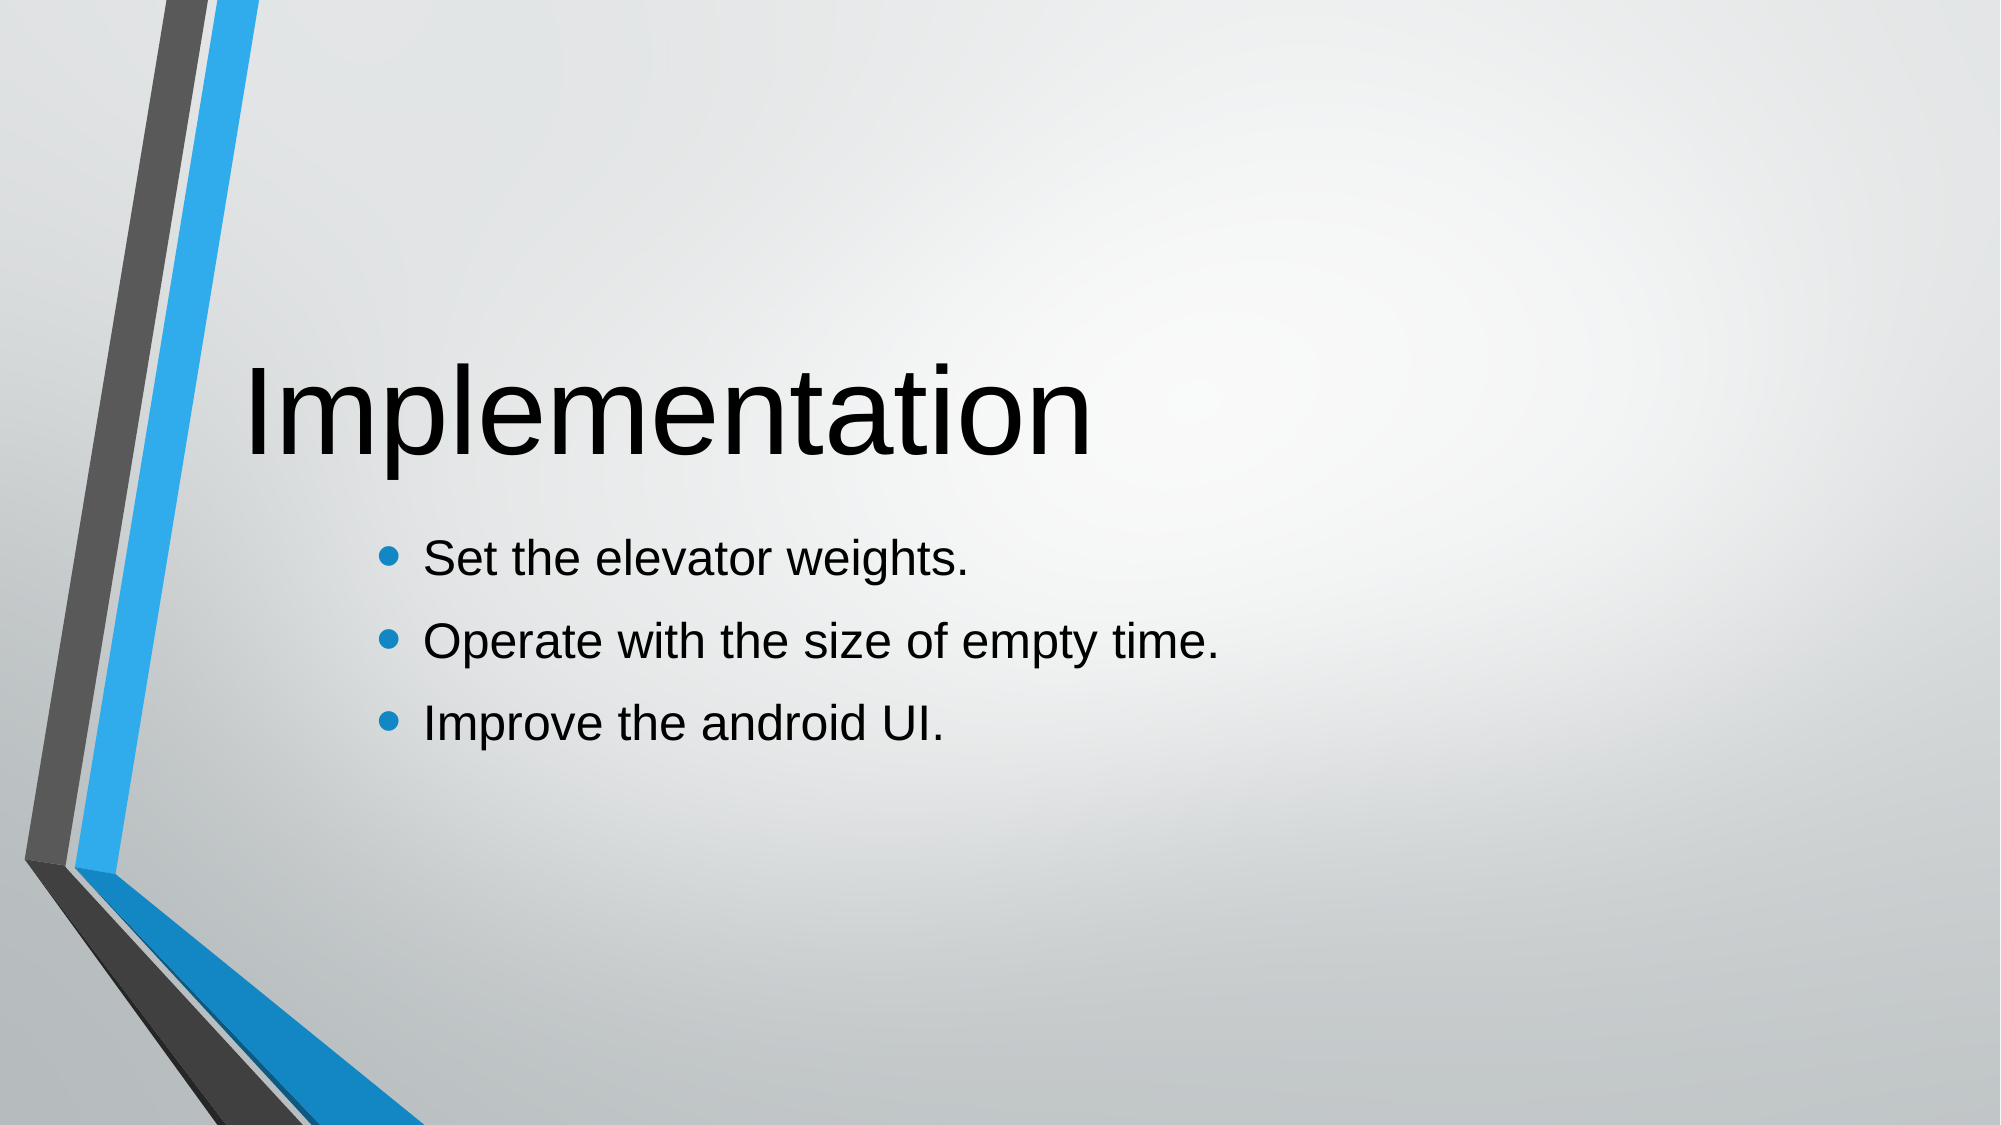

# Implementation
Set the elevator weights.
Operate with the size of empty time.
Improve the android UI.